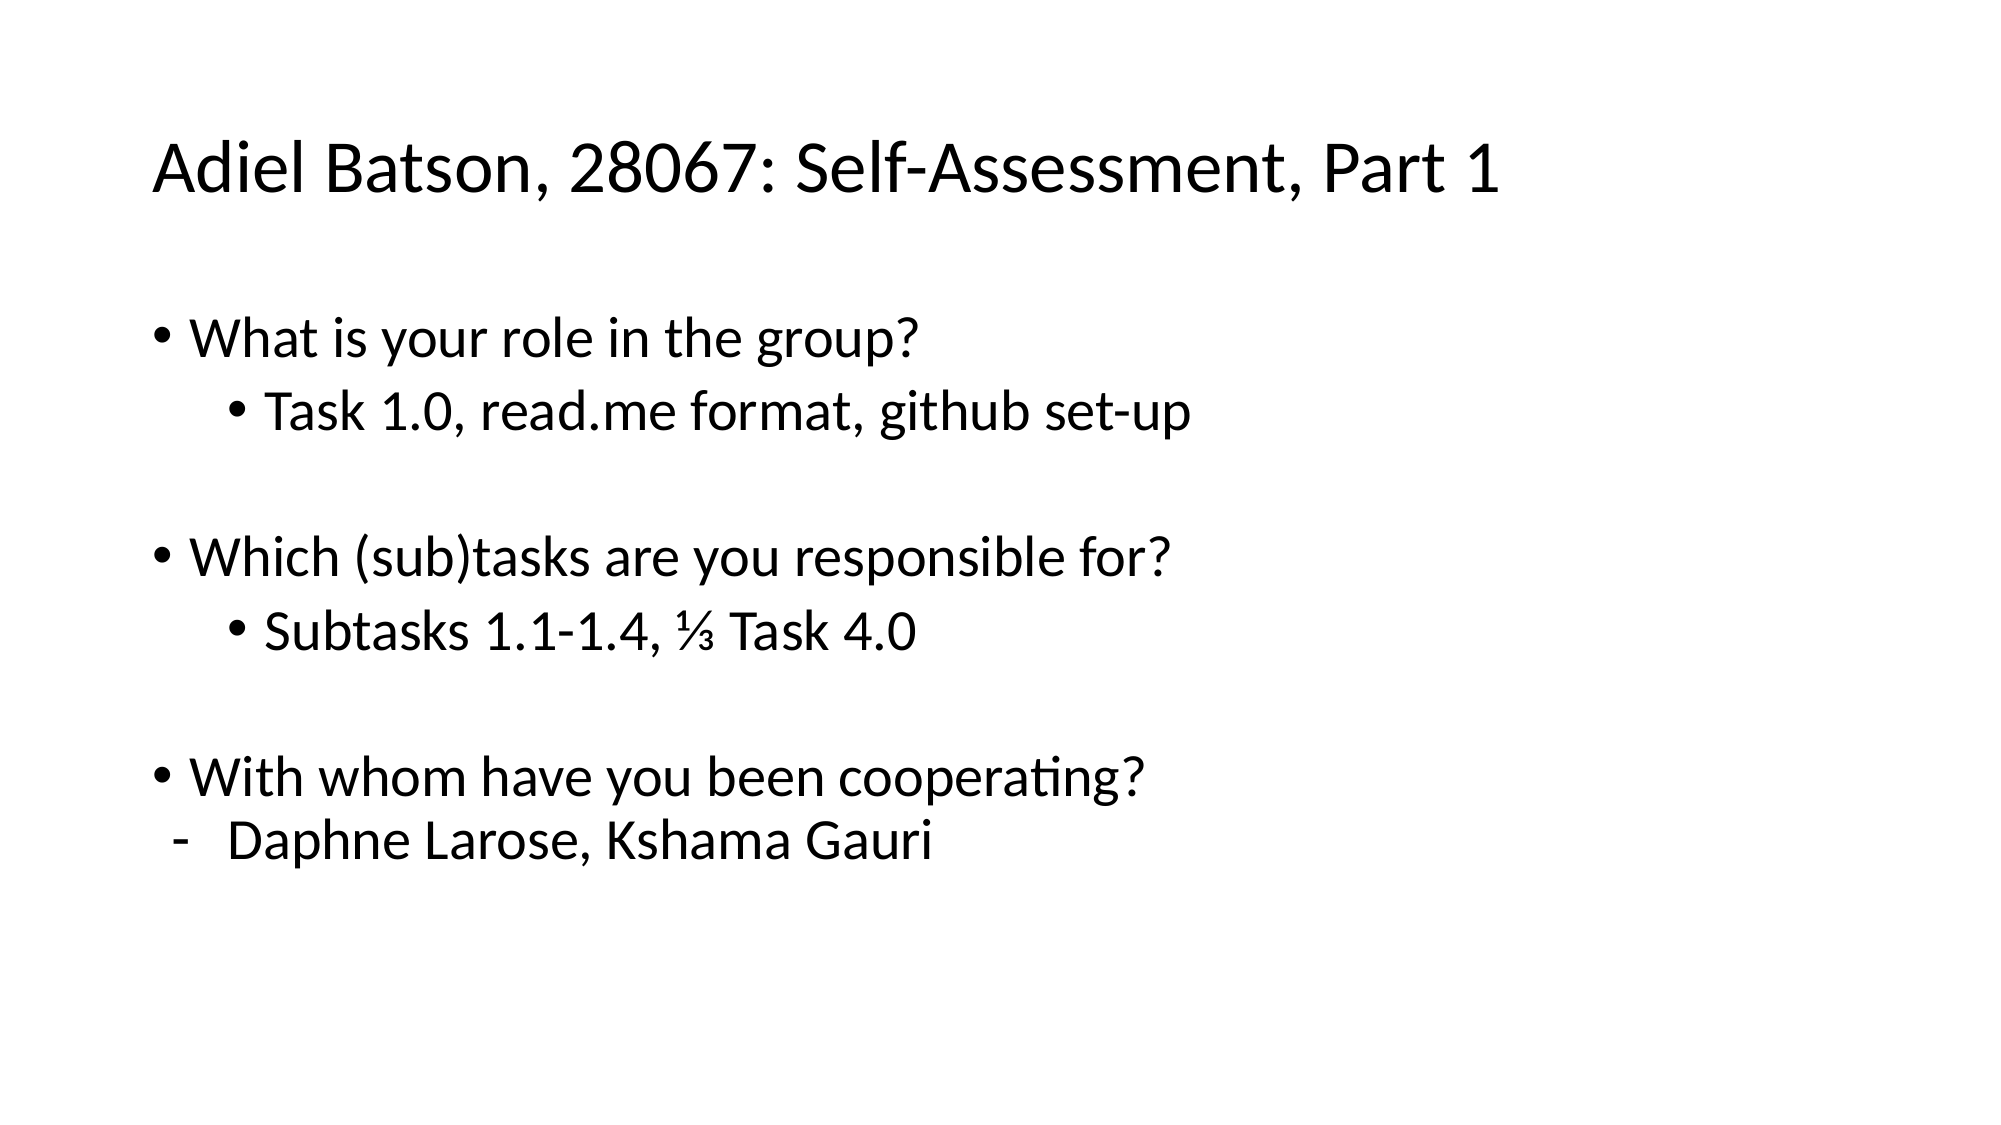

# Adiel Batson, 28067: Self-Assessment, Part 1
What is your role in the group?
Task 1.0, read.me format, github set-up
Which (sub)tasks are you responsible for?
Subtasks 1.1-1.4, ⅓ Task 4.0
With whom have you been cooperating?
Daphne Larose, Kshama Gauri